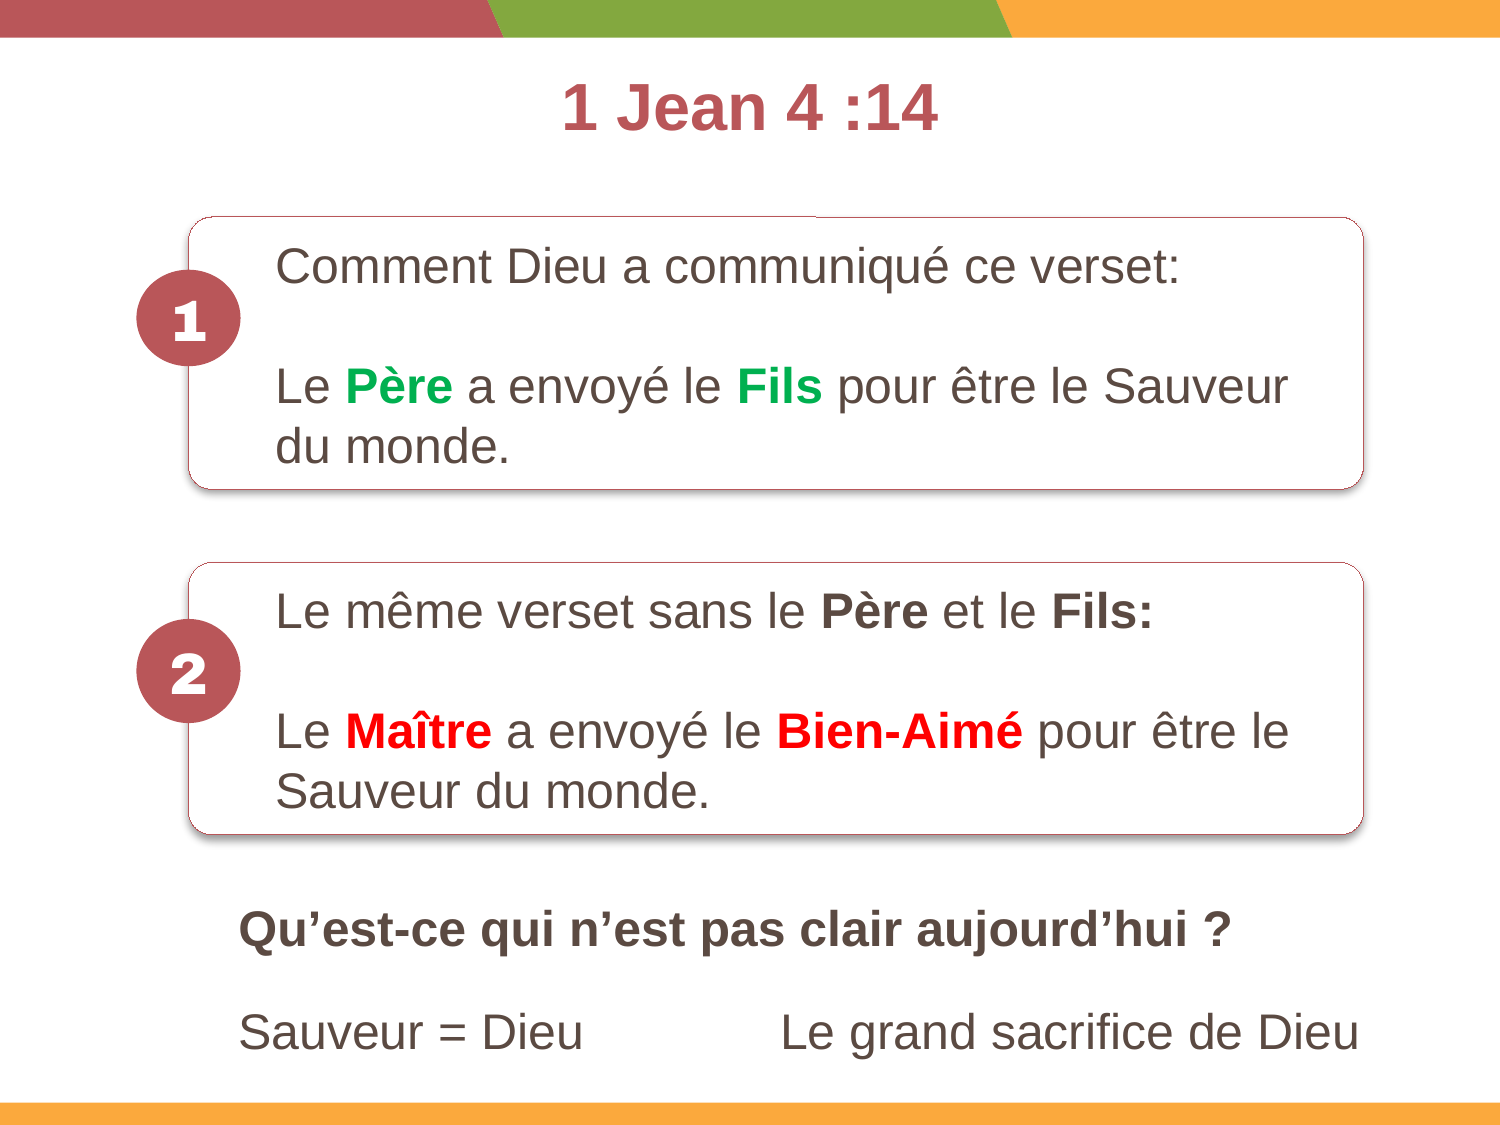

# 1 Jean 4 :14

Comment Dieu a communiqué ce verset:

Le Père a envoyé le Fils pour être le Sauveur du monde.

1
Le même verset sans le Père et le Fils:

Le Maître a envoyé le Bien-Aimé pour être le Sauveur du monde.
2
Qu’est-ce qui n’est pas clair aujourd’hui ?
Sauveur = Dieu
Le grand sacrifice de Dieu